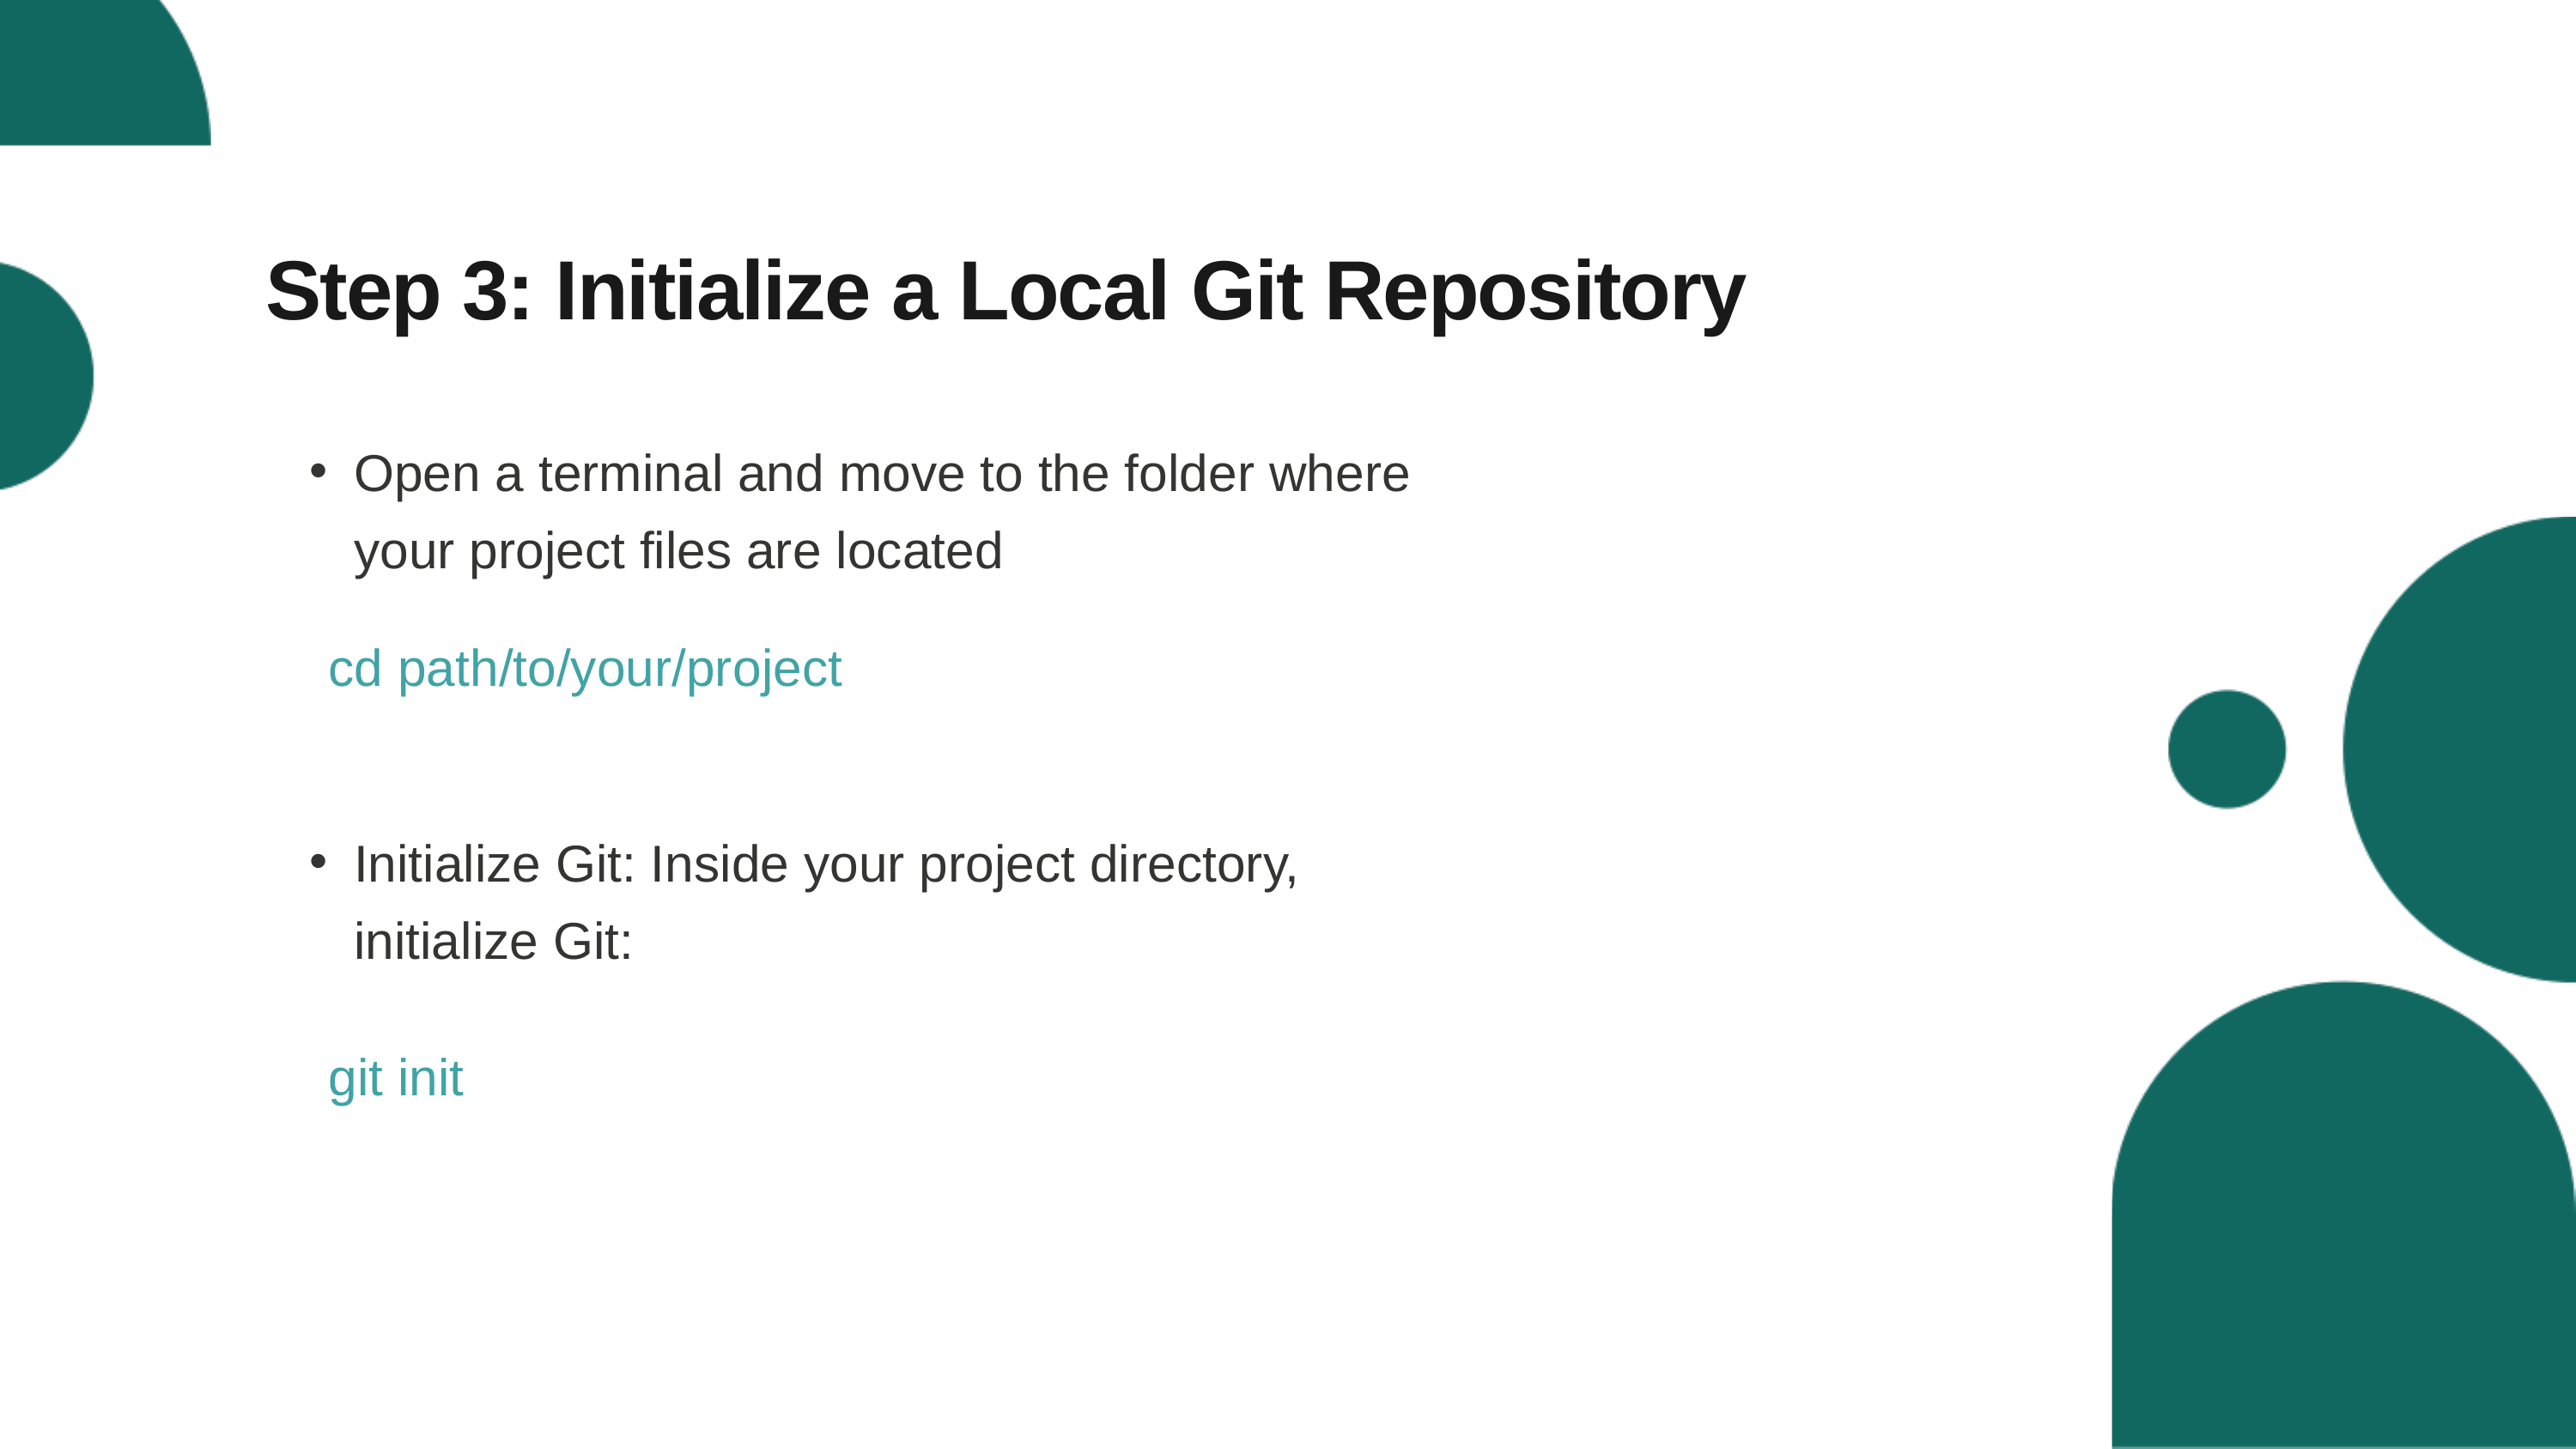

Step 3: Initialize a Local Git Repository
Open a terminal and move to the folder where your project files are located

cd path/to/your/project

Initialize Git: Inside your project directory, initialize Git:

git init